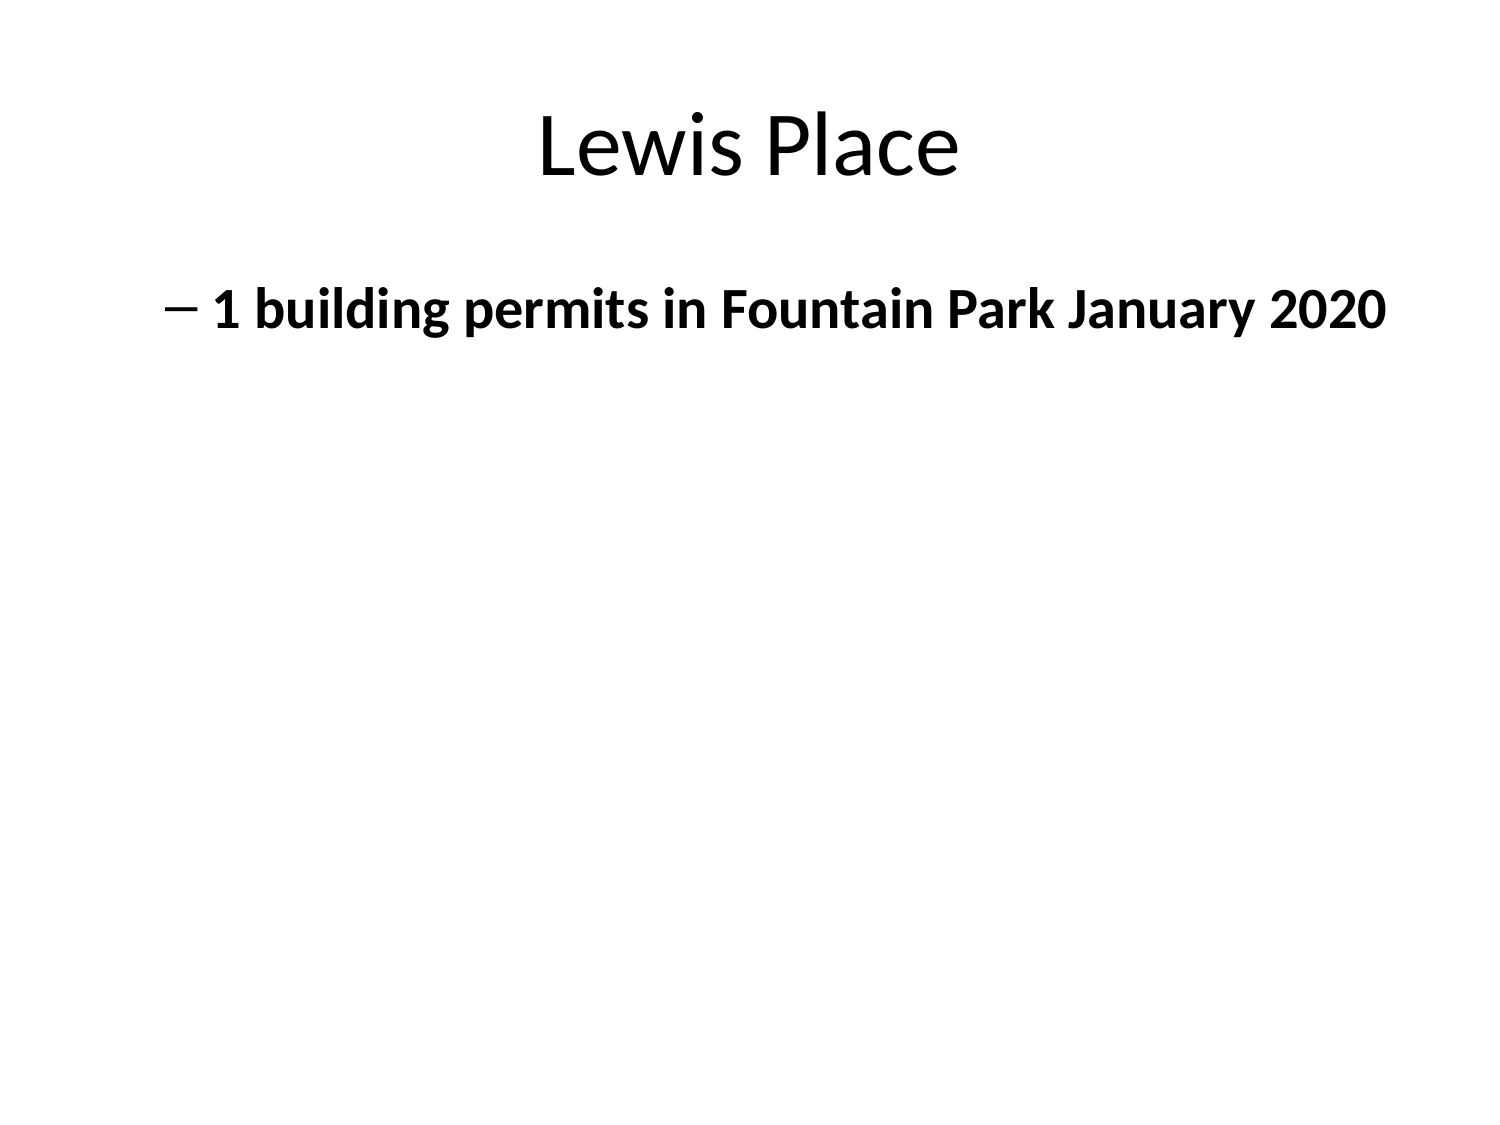

# Lewis Place
1 building permits in Fountain Park January 2020